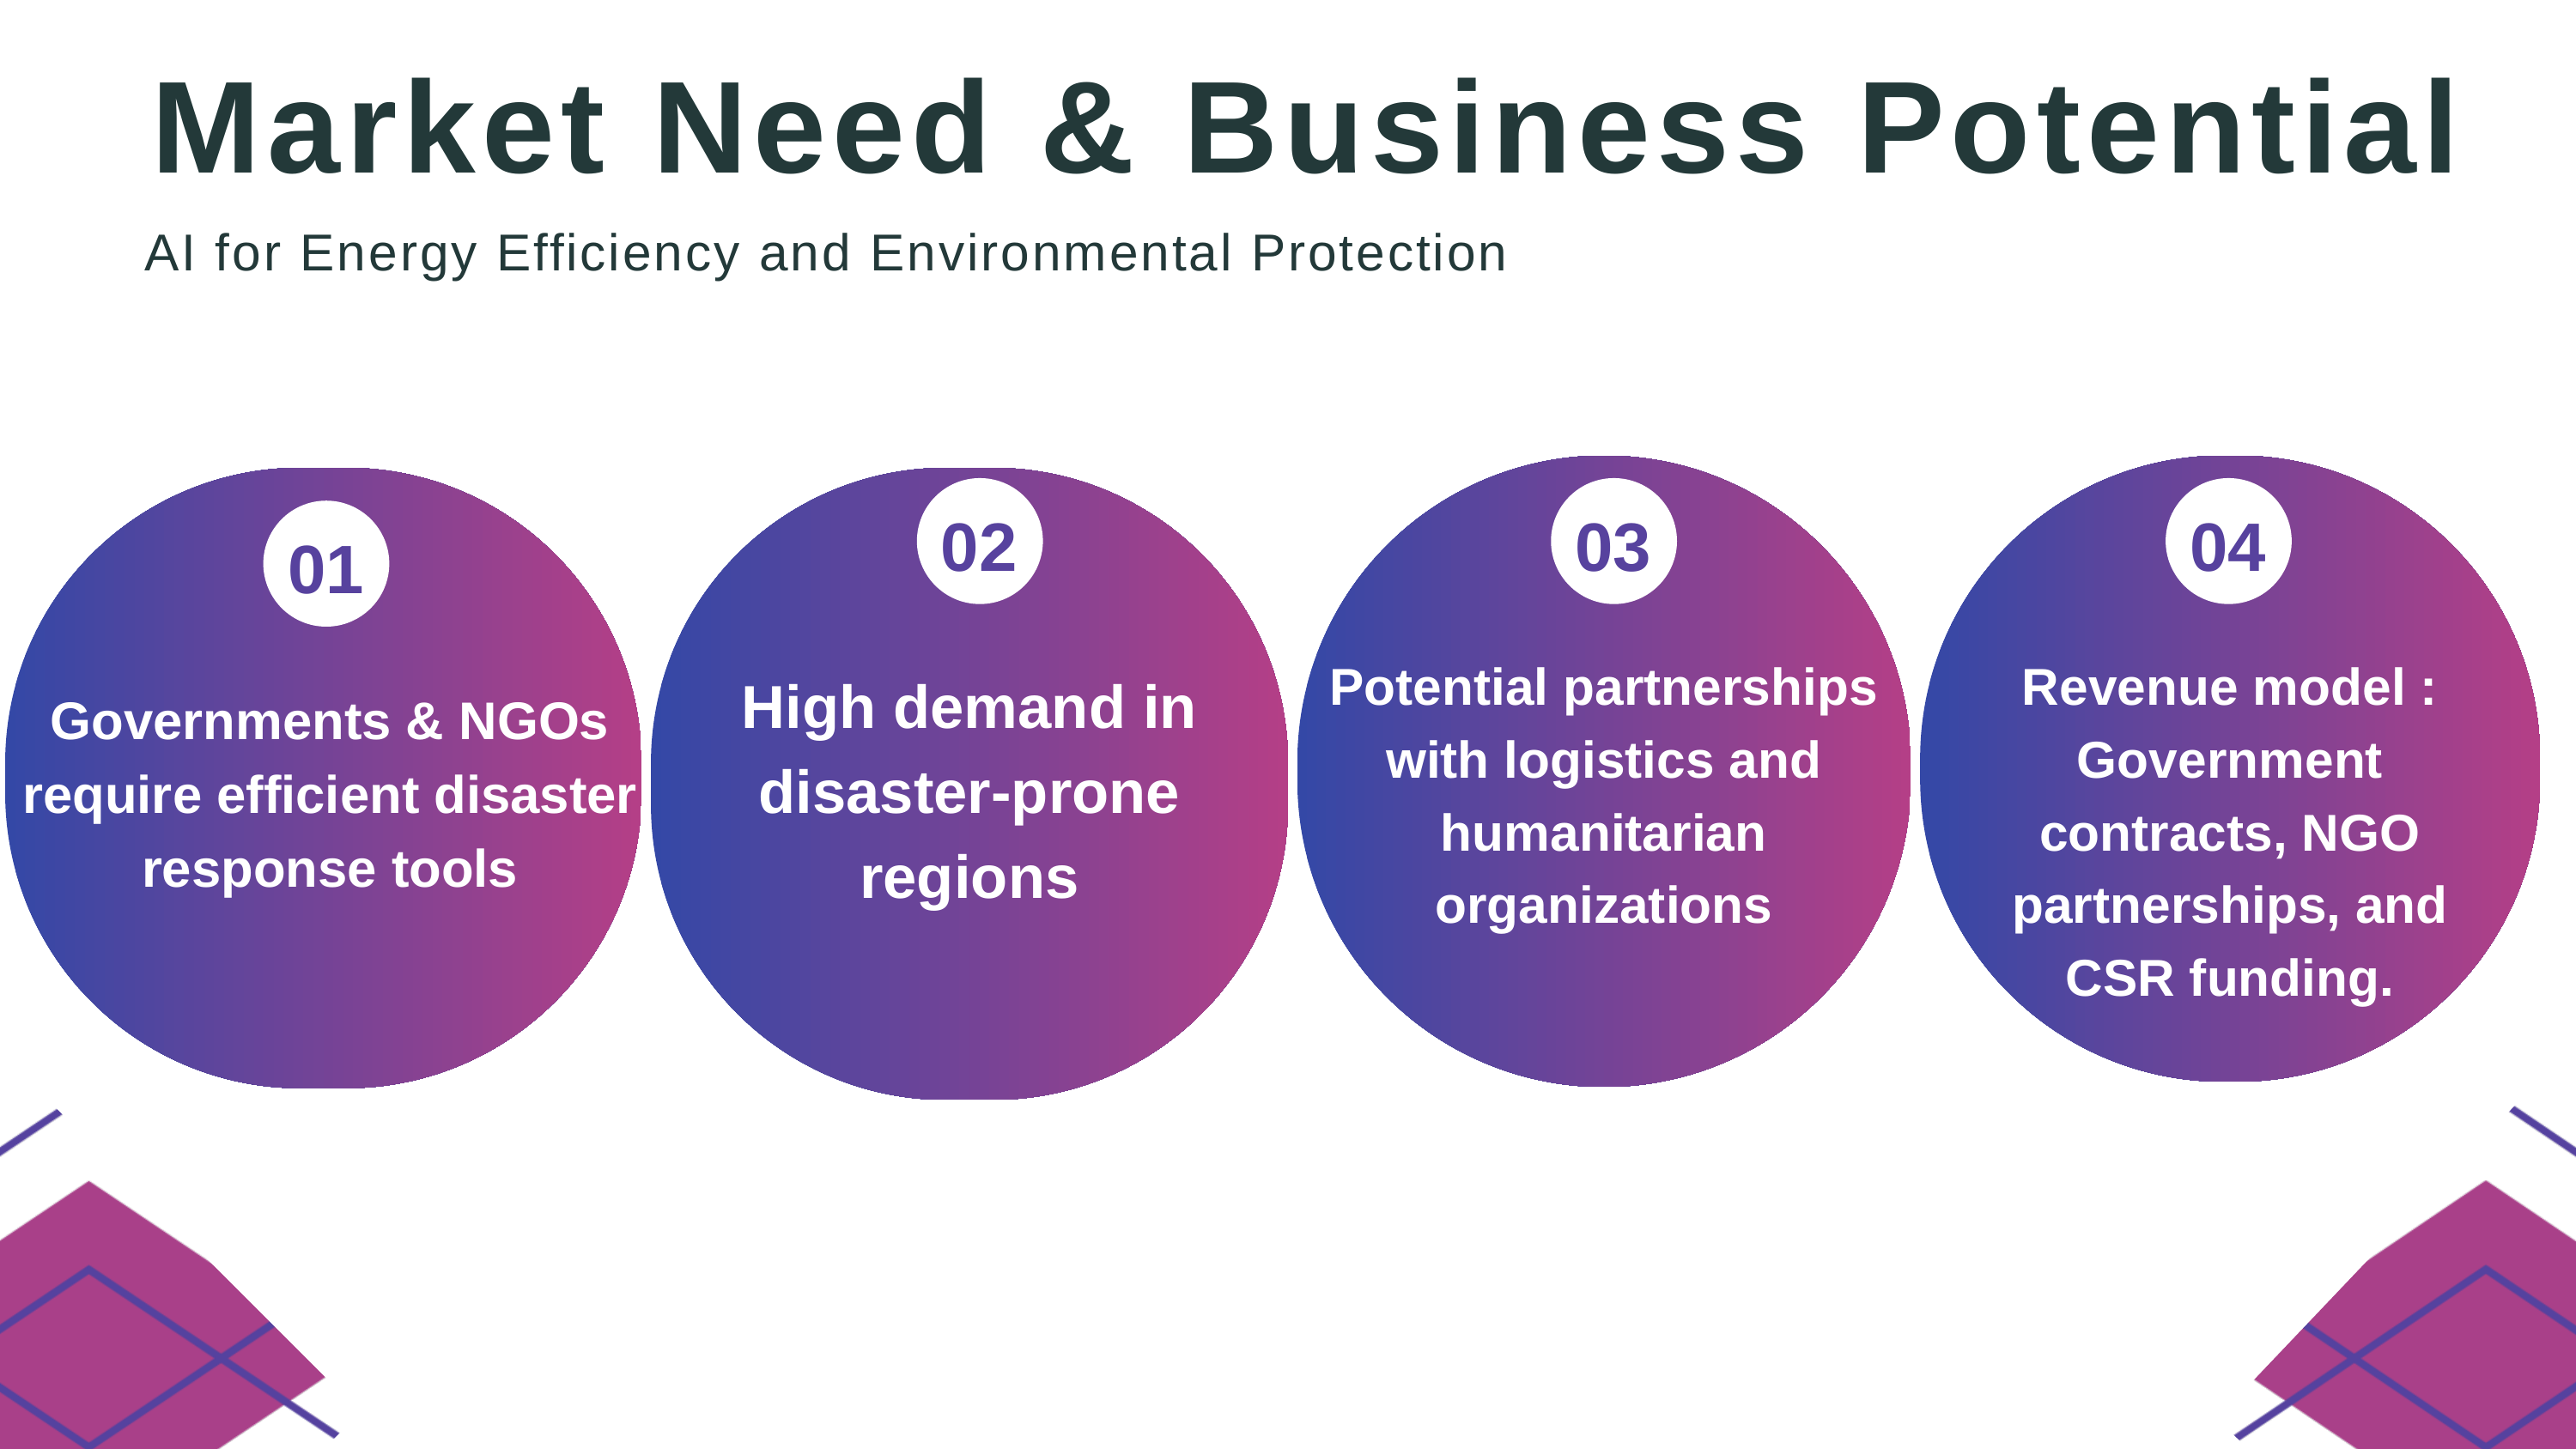

Market Need & Business Potential
AI for Energy Efficiency and Environmental Protection

02
03
04
03

01
Potential partnerships with logistics and humanitarian organizations
Revenue model : Government contracts, NGO partnerships, and CSR funding.

High demand in disaster-prone regions
Governments & NGOs require efficient disaster response tools